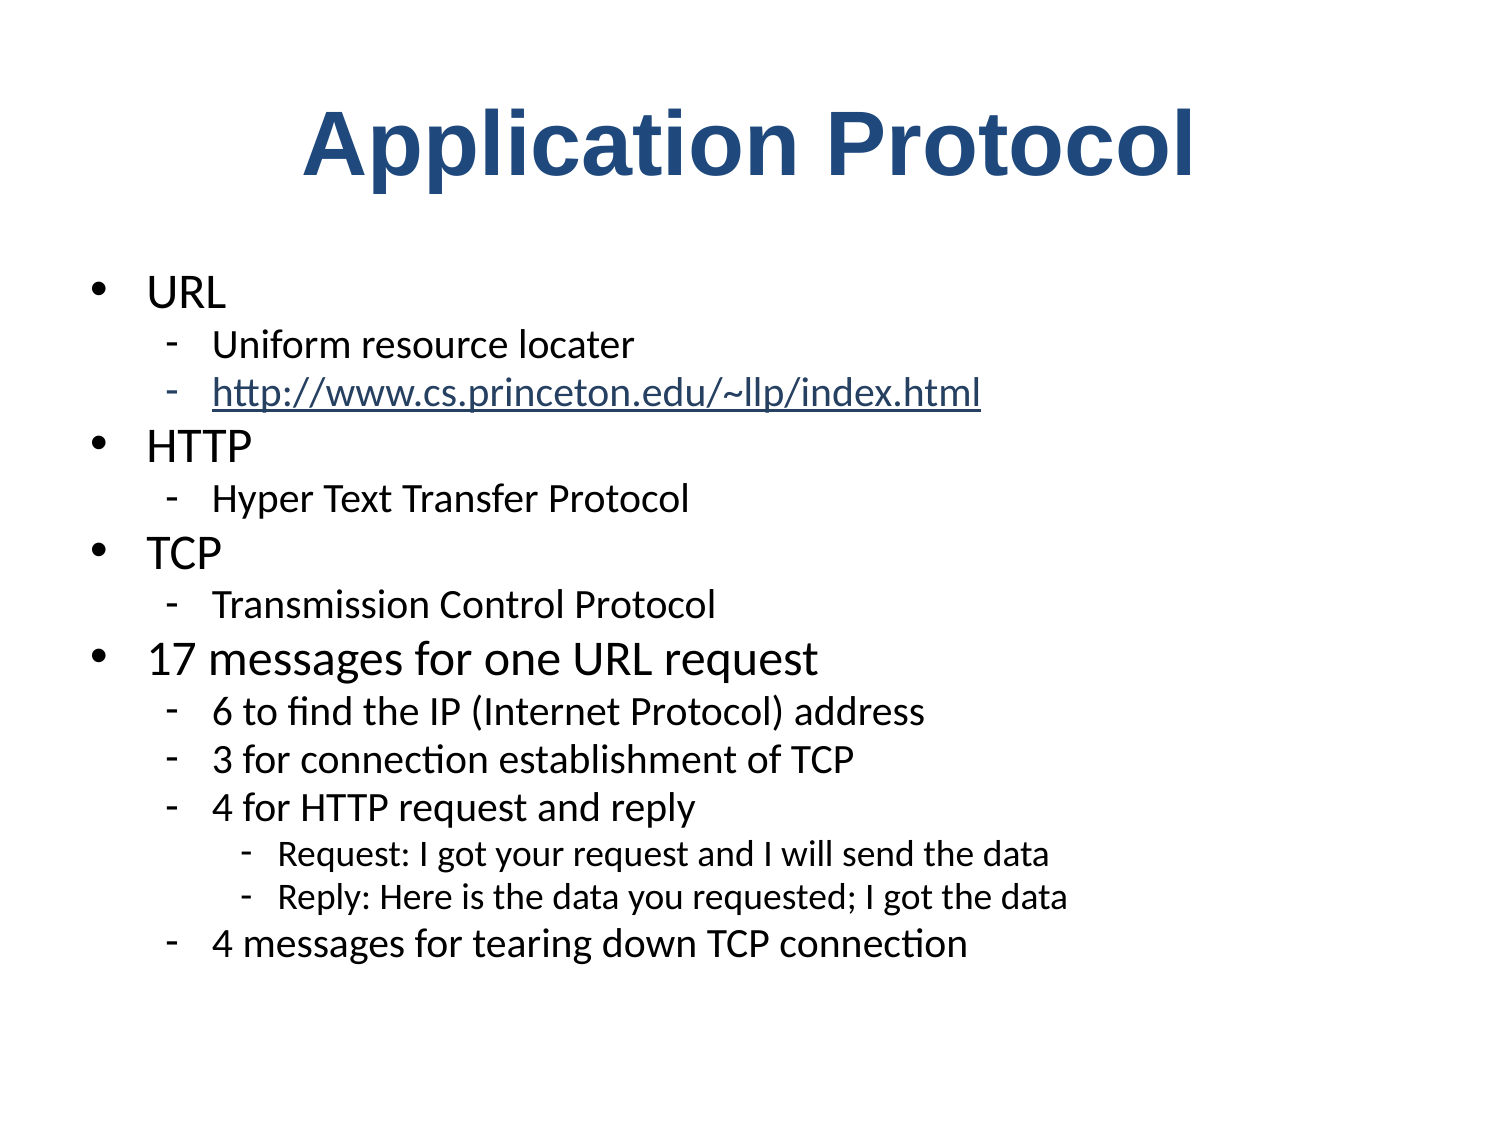

# Application Protocol
URL
Uniform resource locater
http://www.cs.princeton.edu/~llp/index.html
HTTP
Hyper Text Transfer Protocol
TCP
Transmission Control Protocol
17 messages for one URL request
6 to find the IP (Internet Protocol) address
3 for connection establishment of TCP
4 for HTTP request and reply
Request: I got your request and I will send the data
Reply: Here is the data you requested; I got the data
4 messages for tearing down TCP connection